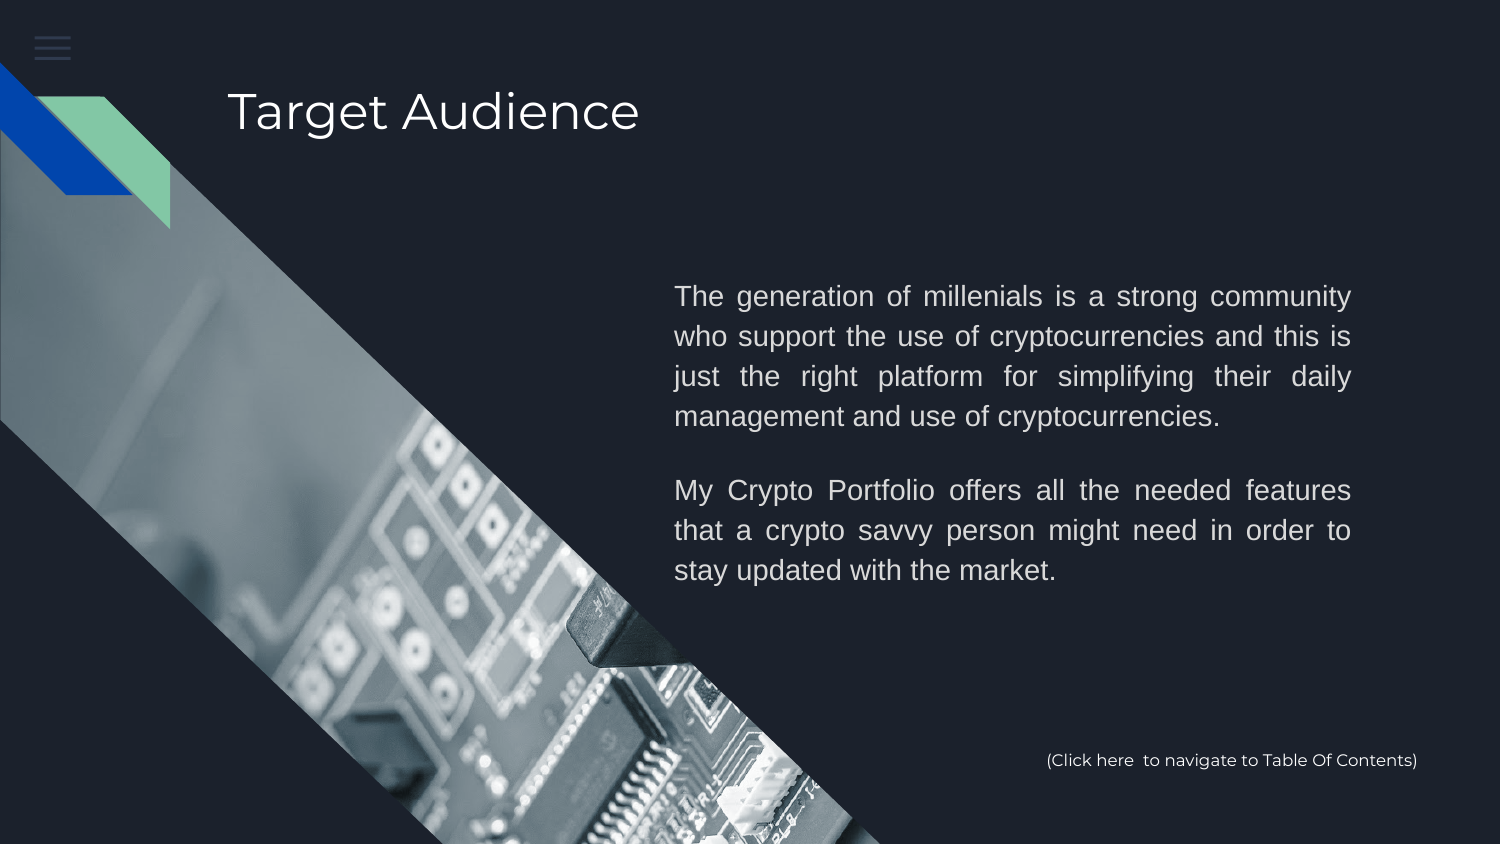

# Target Audience
The generation of millenials is a strong community who support the use of cryptocurrencies and this is just the right platform for simplifying their daily management and use of cryptocurrencies.
My Crypto Portfolio offers all the needed features that a crypto savvy person might need in order to stay updated with the market.
(Click here  to navigate to Table Of Contents)